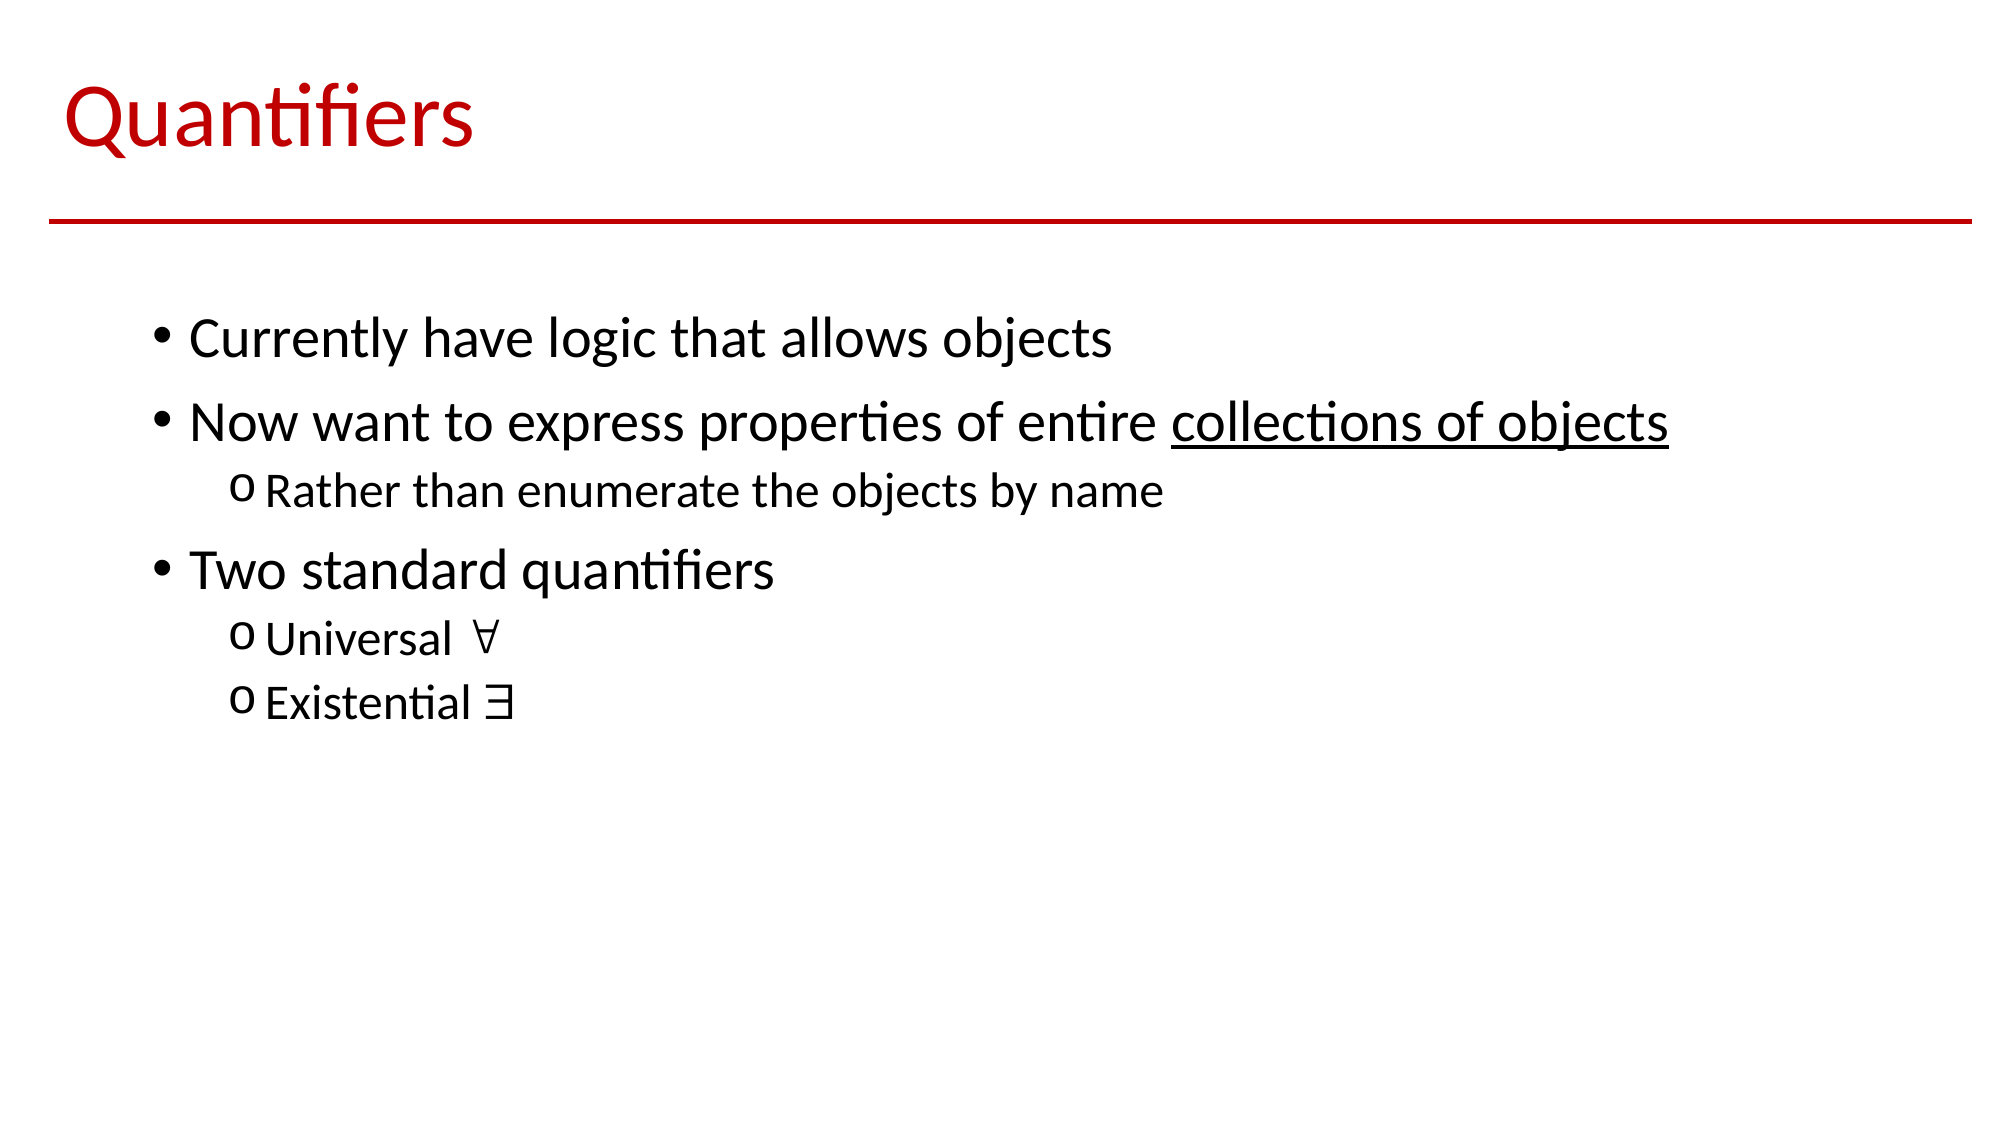

# Quantifiers
Currently have logic that allows objects
Now want to express properties of entire collections of objects
Rather than enumerate the objects by name
Two standard quantifiers
Universal ∀
Existential ∃